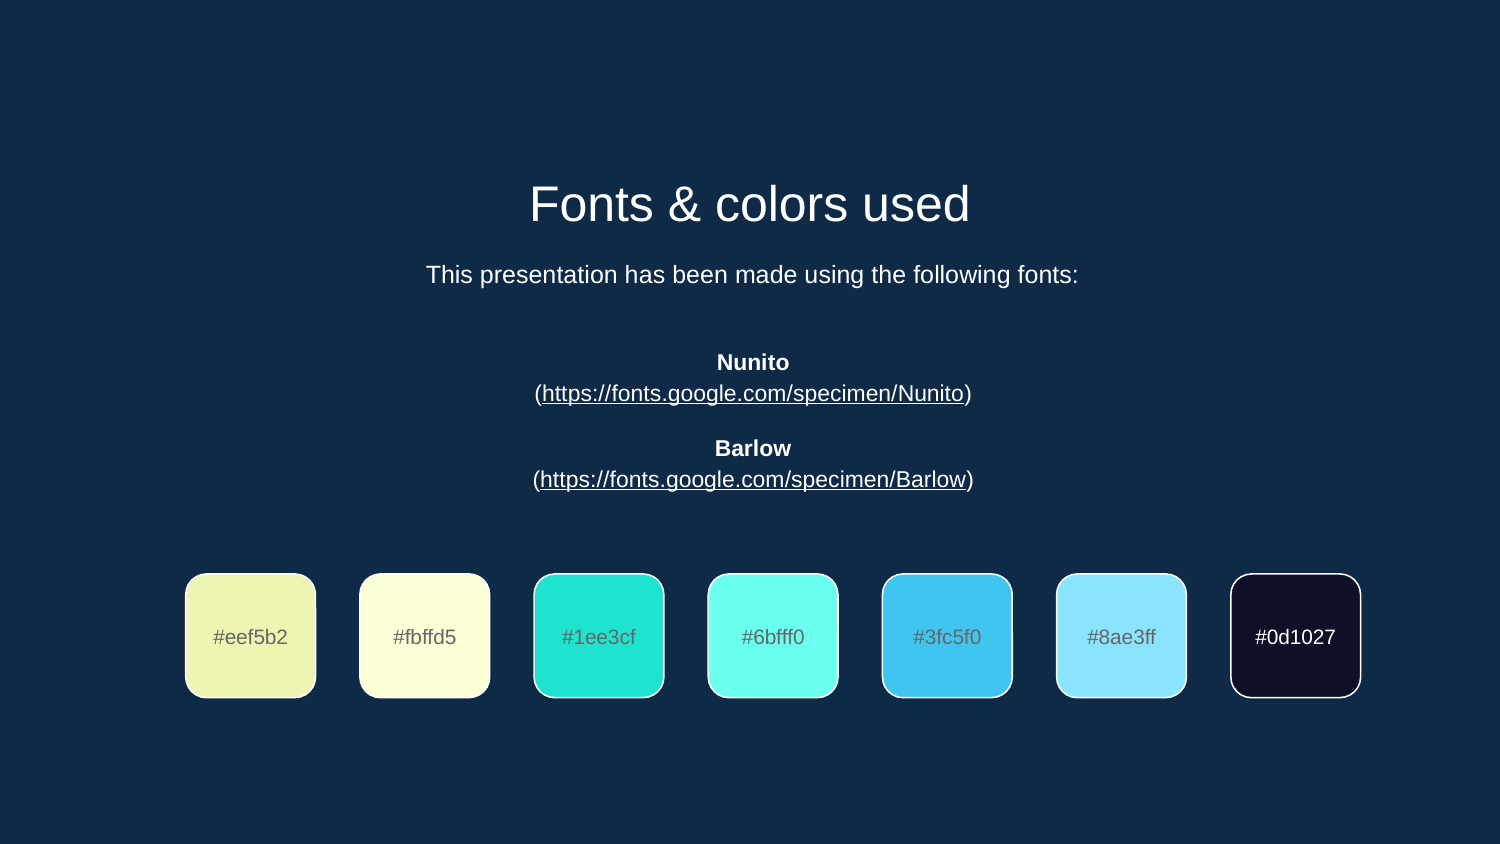

Fonts & colors used
This presentation has been made using the following fonts:

Nunito
(https://fonts.google.com/specimen/Nunito)

Barlow
(https://fonts.google.com/specimen/Barlow)

#eef5b2
#fbffd5
#1ee3cf
#6bfff0
#3fc5f0
#8ae3ff
#0d1027